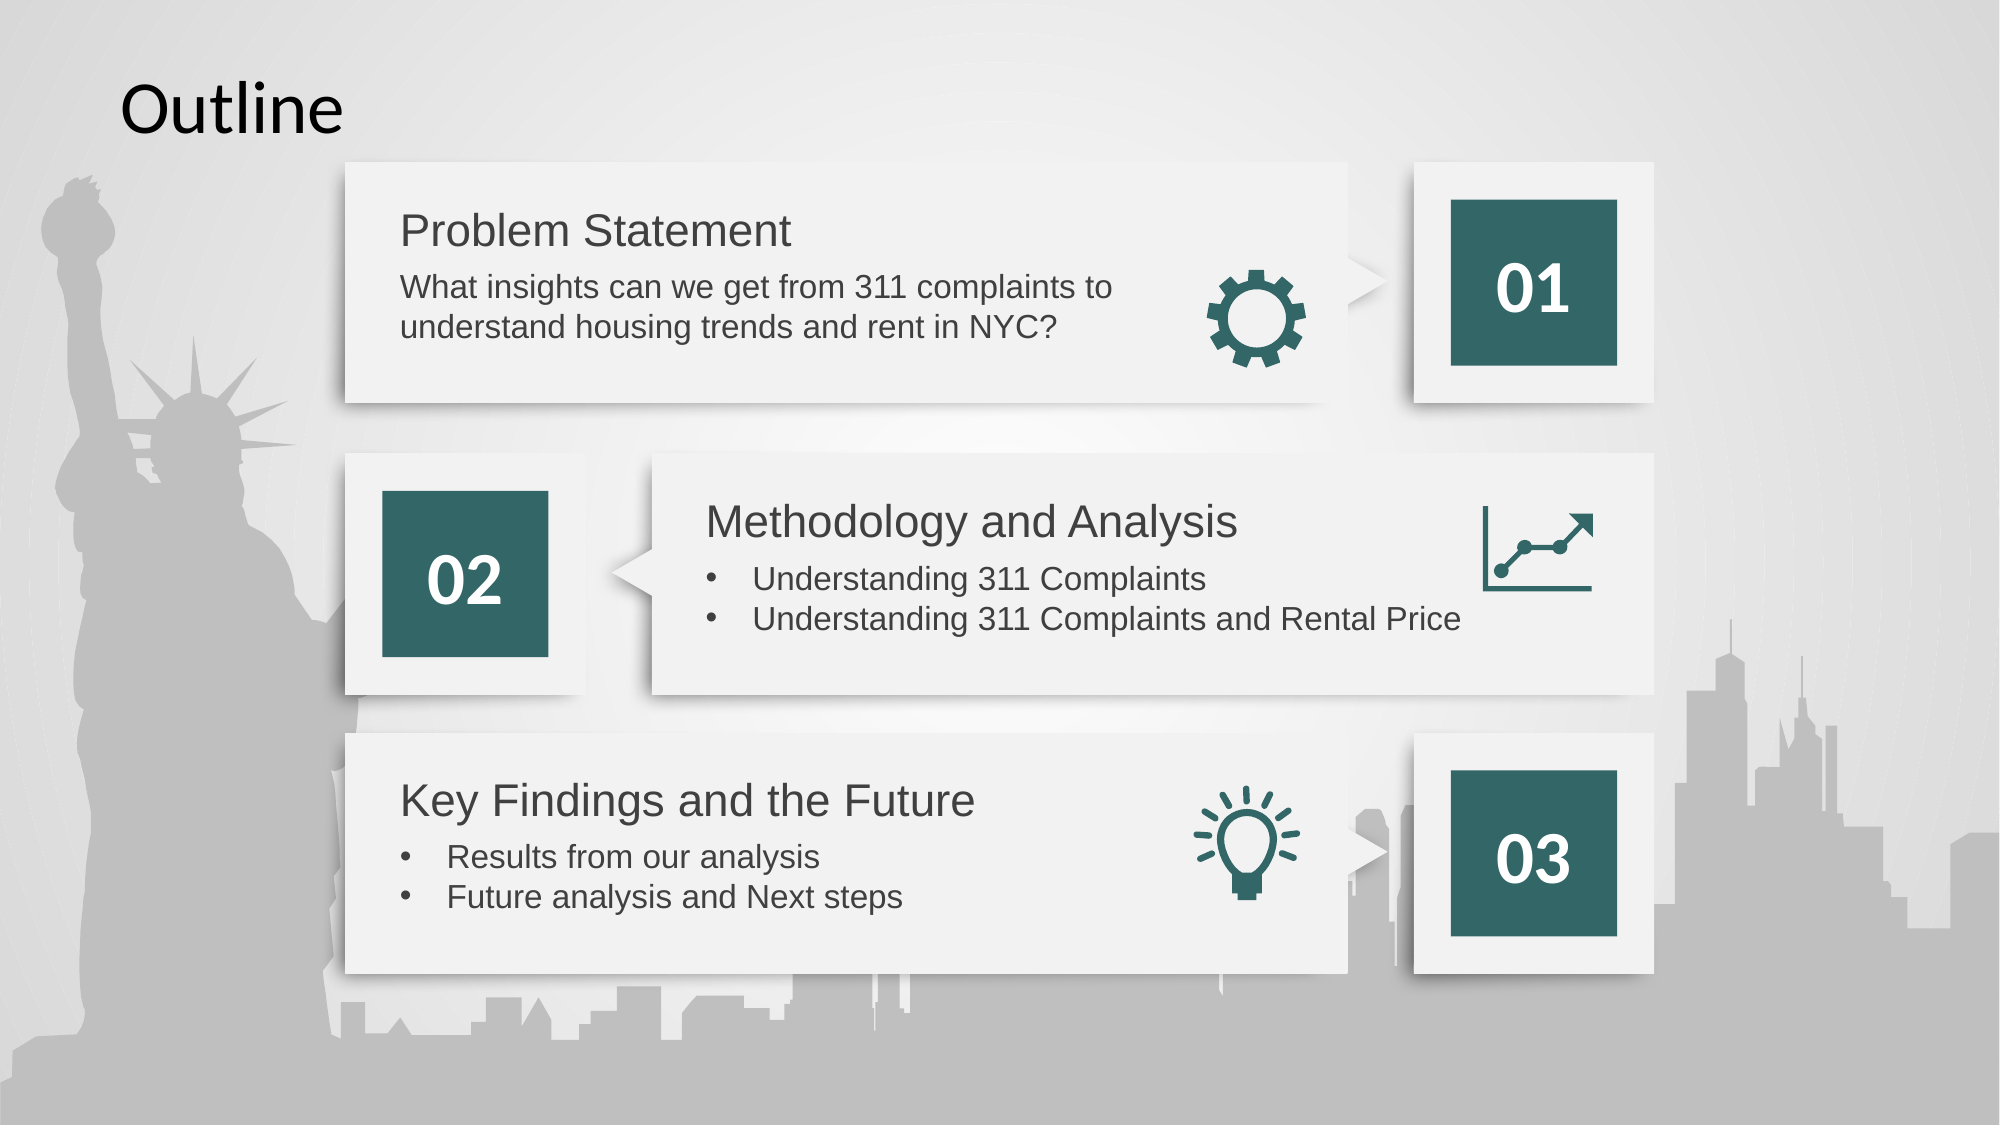

# Outline

01
Problem Statement
What insights can we get from 311 complaints to understand housing trends and rent in NYC?

02

Methodology and Analysis
Understanding 311 Complaints
Understanding 311 Complaints and Rental Price

03
Key Findings and the Future
Results from our analysis
Future analysis and Next steps